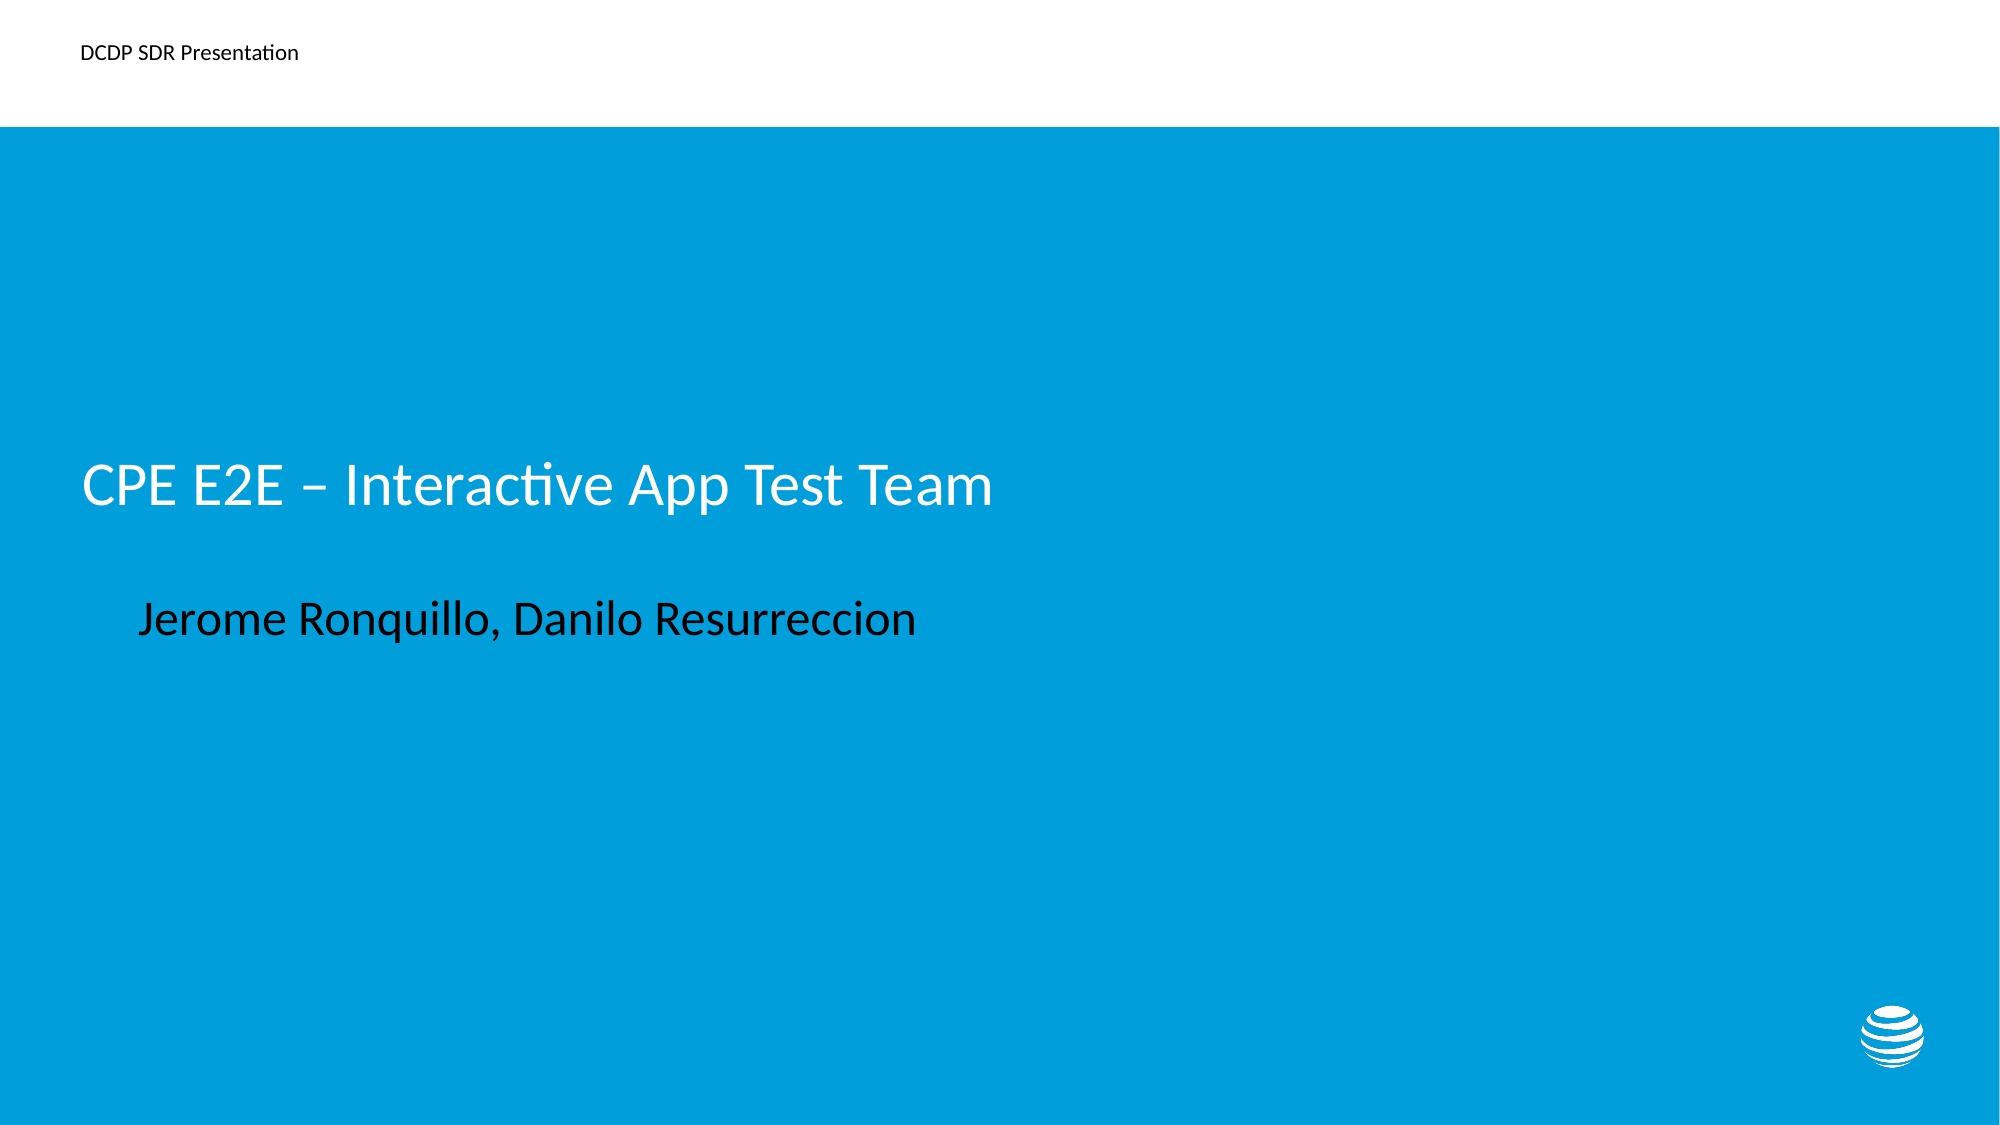

# CPE E2E – Interactive App Test Team
Jerome Ronquillo, Danilo Resurreccion